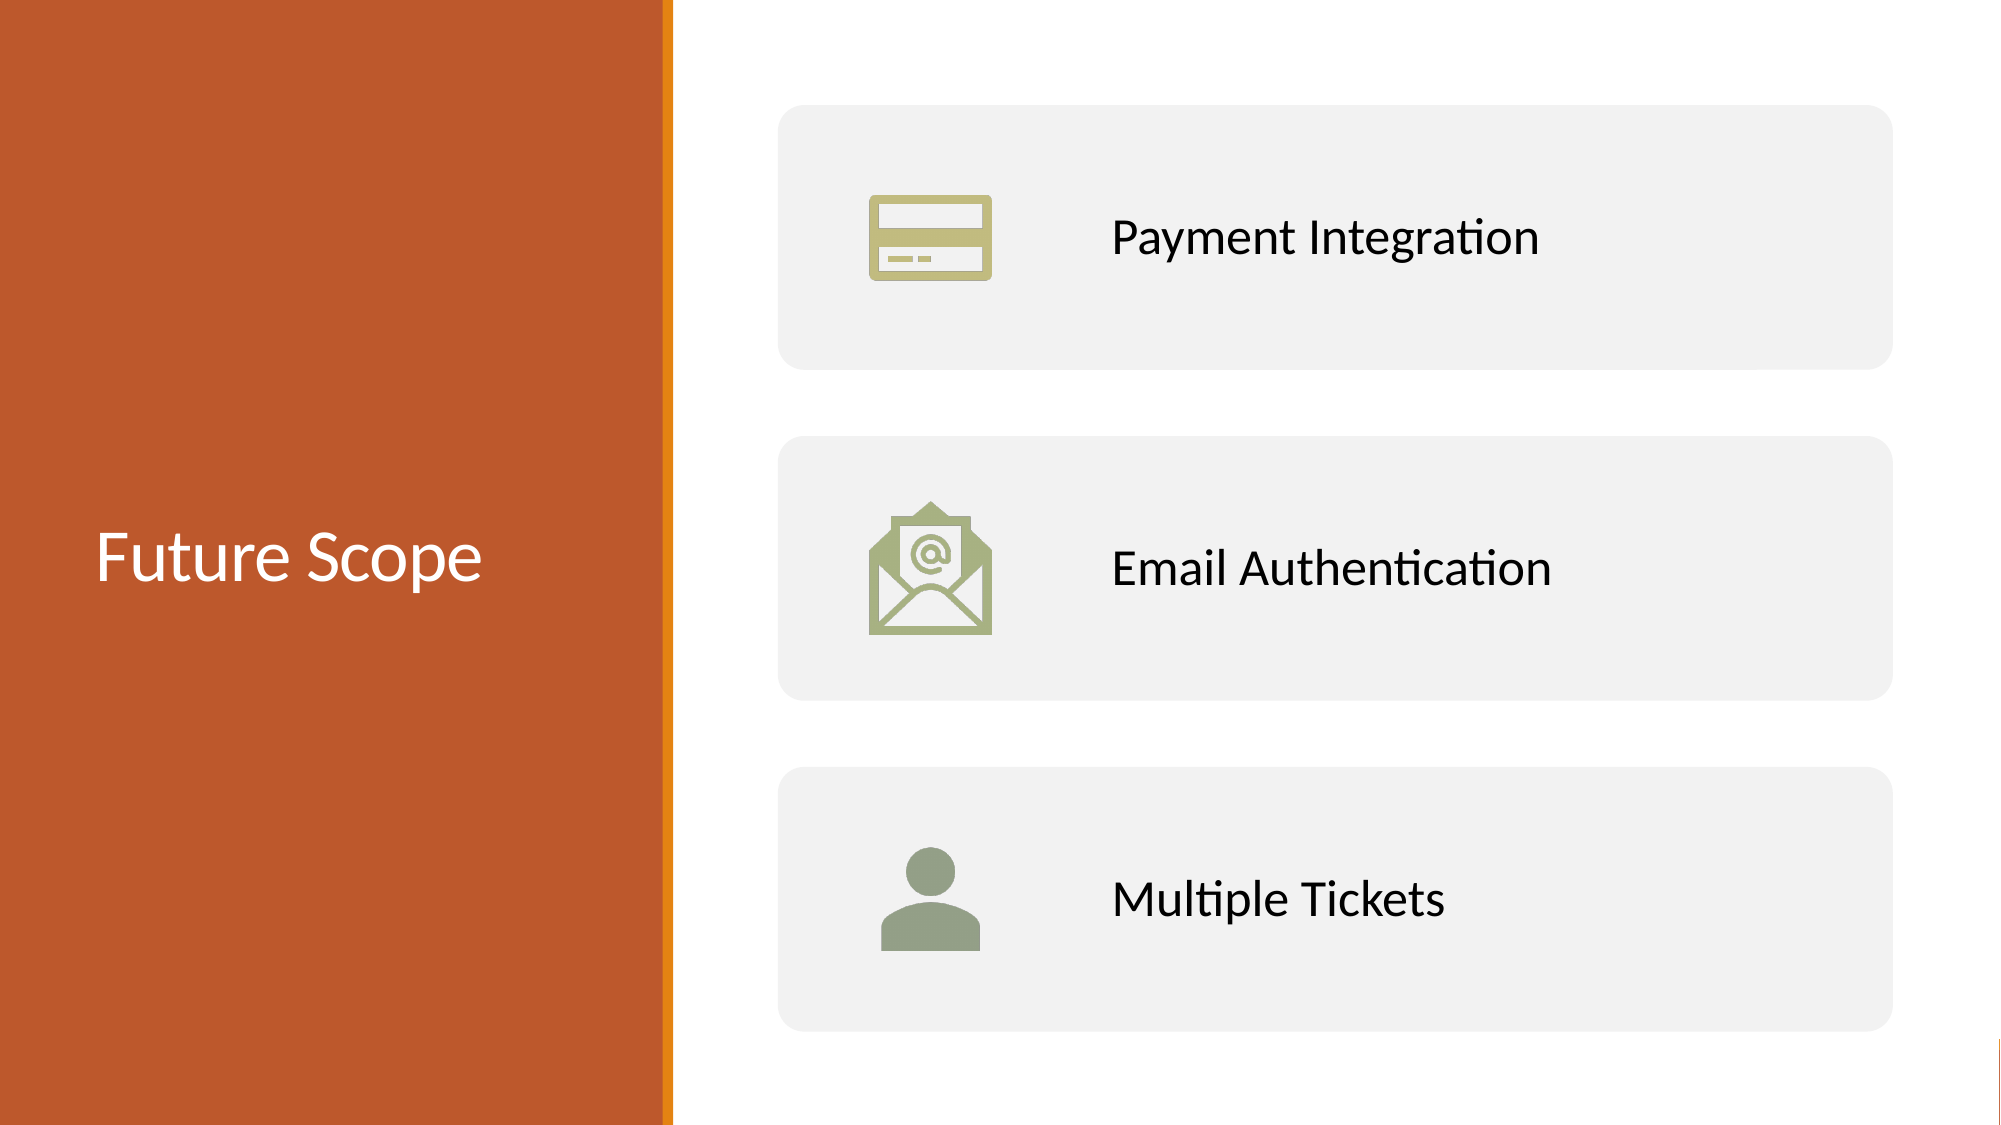

# Future Scope
Payment Integration
Email Authentication
Multiple Tickets